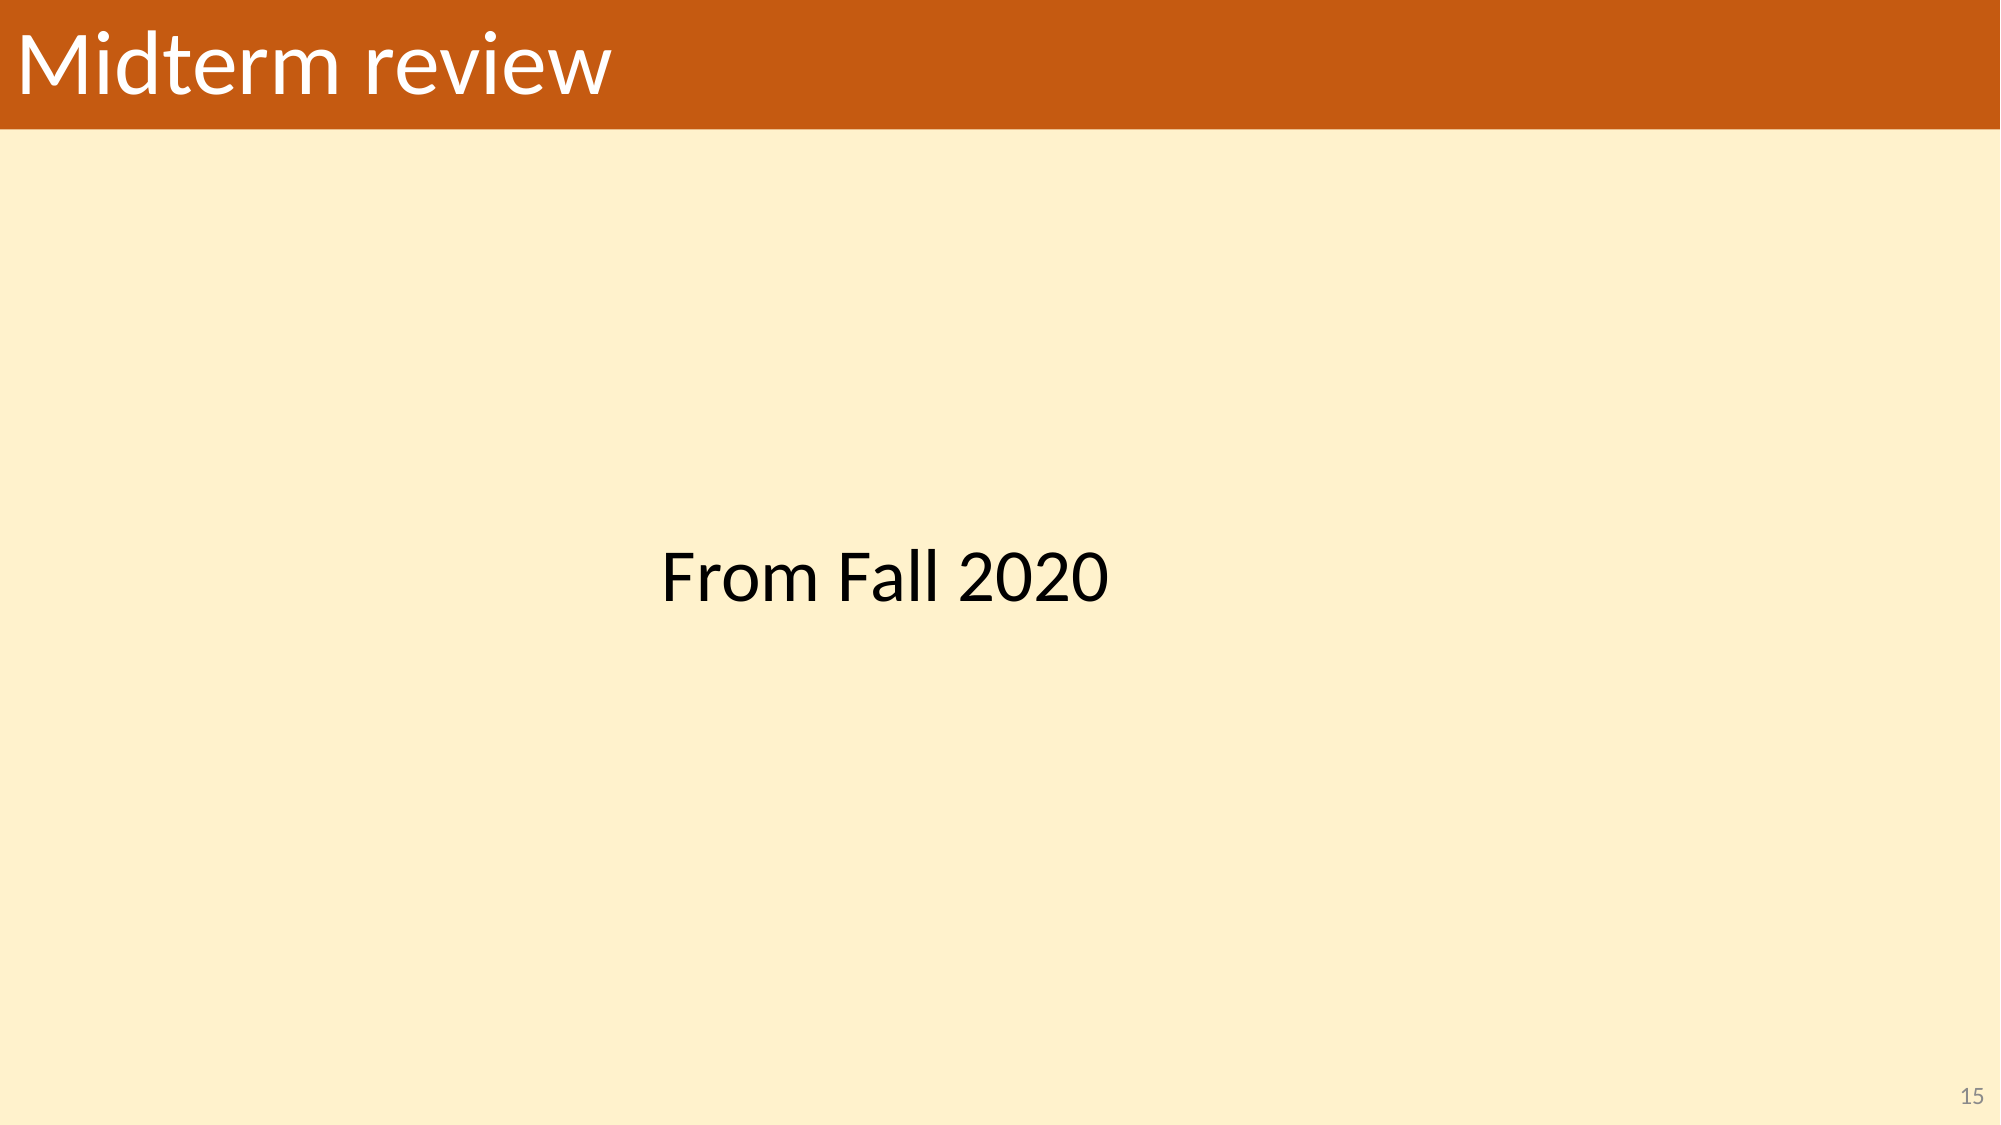

# Midterm review
From Fall 2020

15